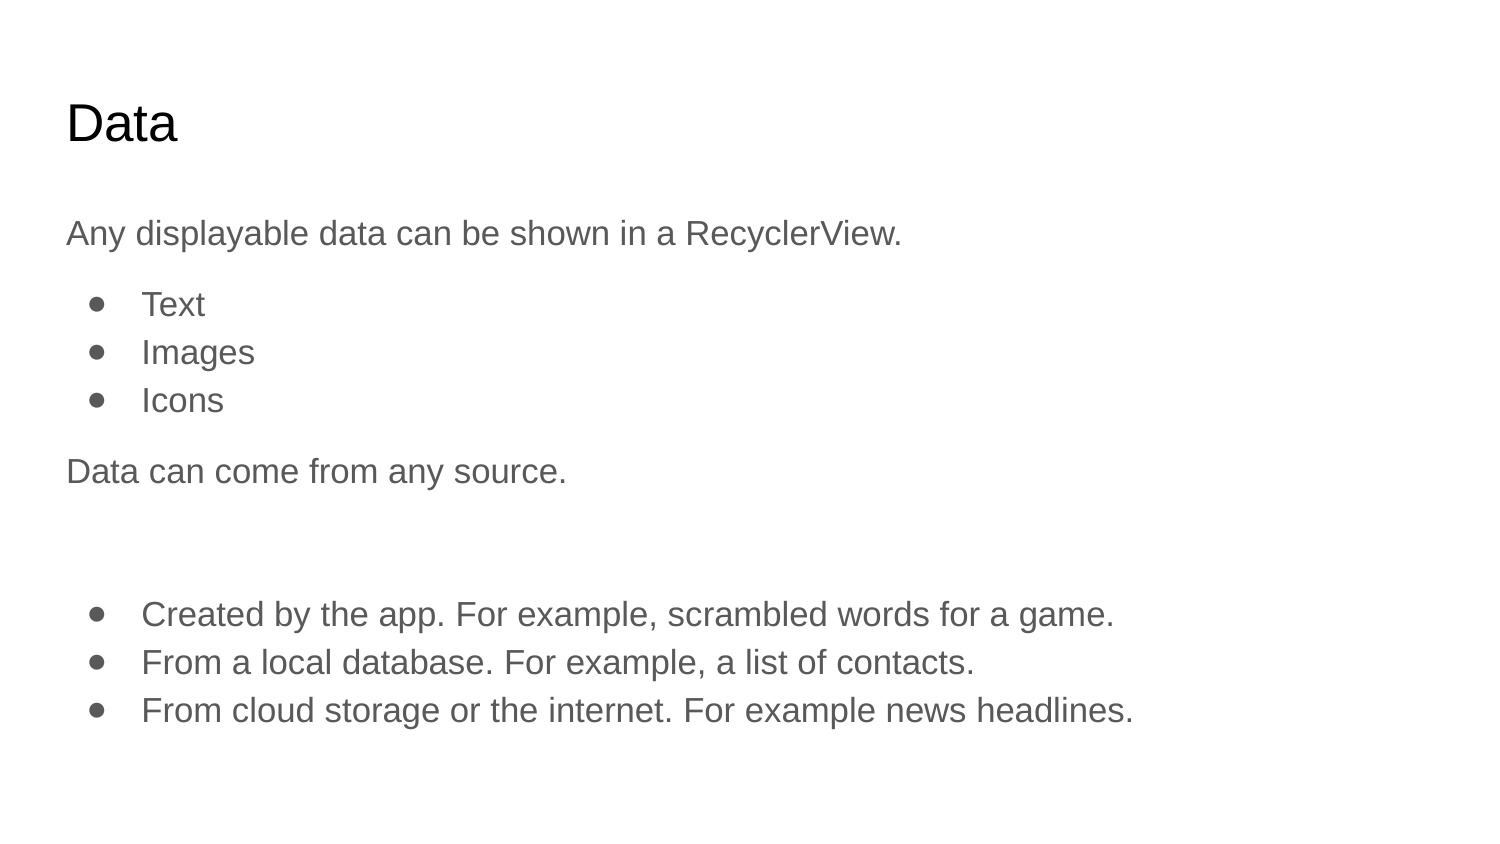

# Data
Any displayable data can be shown in a RecyclerView.
Text
Images
Icons
Data can come from any source.

Created by the app. For example, scrambled words for a game.
From a local database. For example, a list of contacts.
From cloud storage or the internet. For example news headlines.